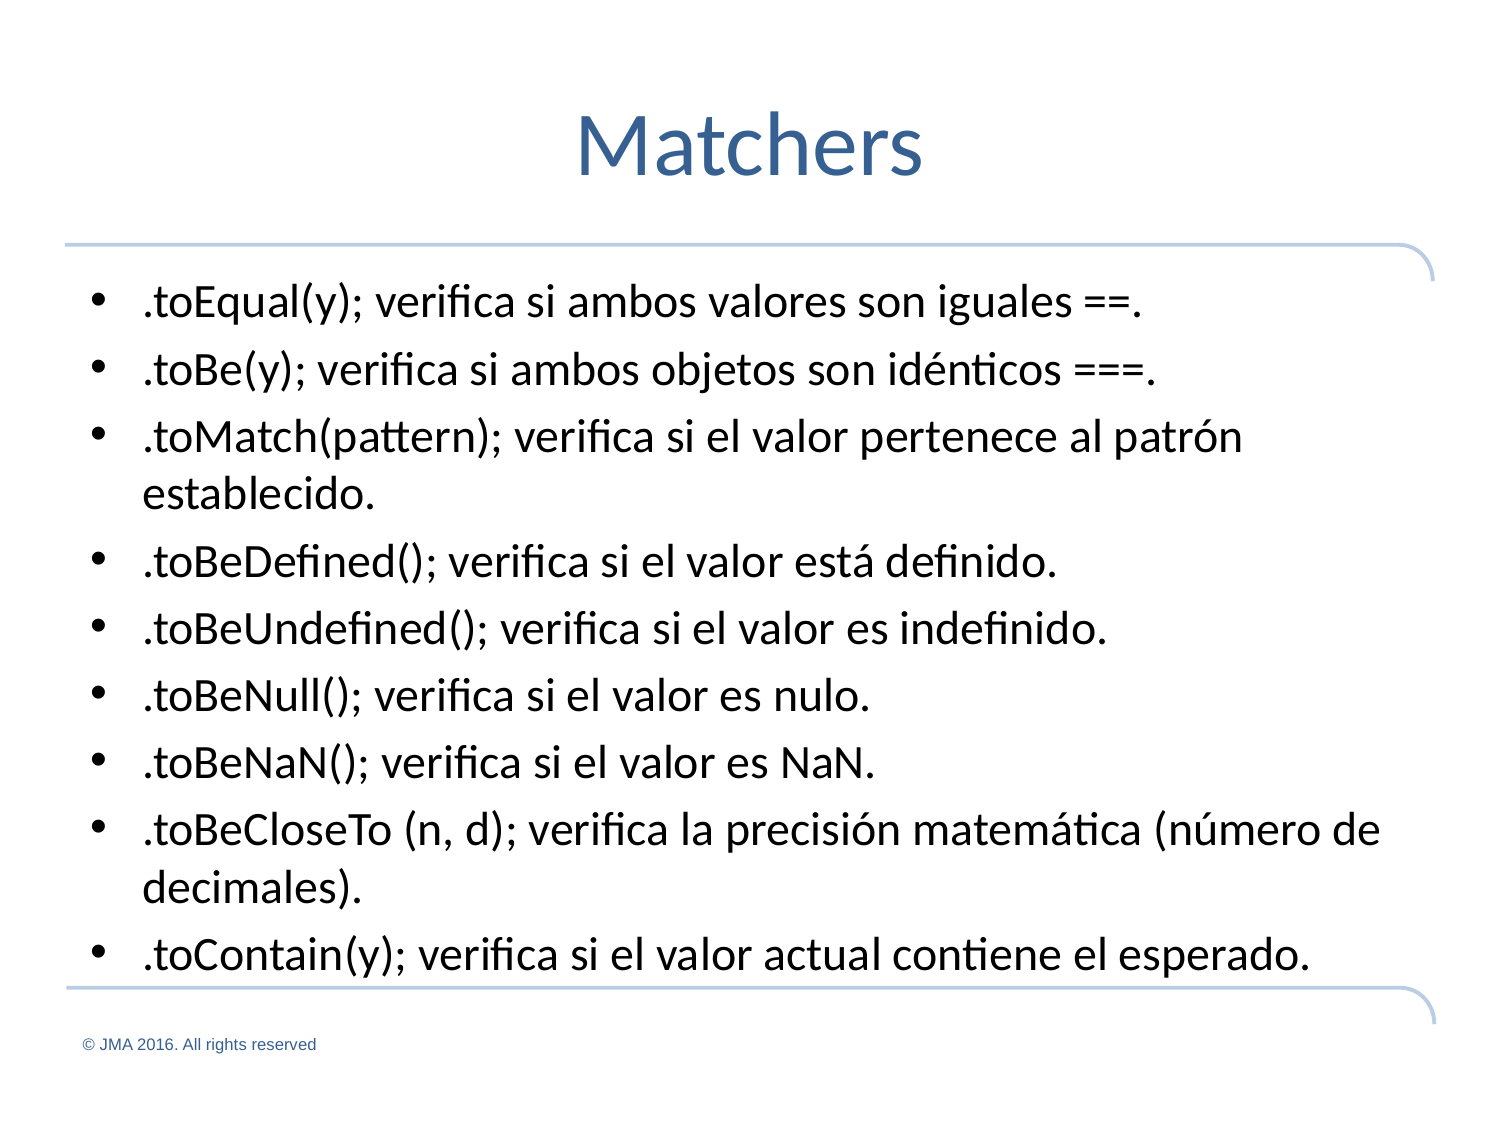

# Matchers
.toEqual(y); verifica si ambos valores son iguales ==.
.toBe(y); verifica si ambos objetos son idénticos ===.
.toMatch(pattern); verifica si el valor pertenece al patrón establecido.
.toBeDefined(); verifica si el valor está definido.
.toBeUndefined(); verifica si el valor es indefinido.
.toBeNull(); verifica si el valor es nulo.
.toBeNaN(); verifica si el valor es NaN.
.toBeCloseTo (n, d); verifica la precisión matemática (número de decimales).
.toContain(y); verifica si el valor actual contiene el esperado.